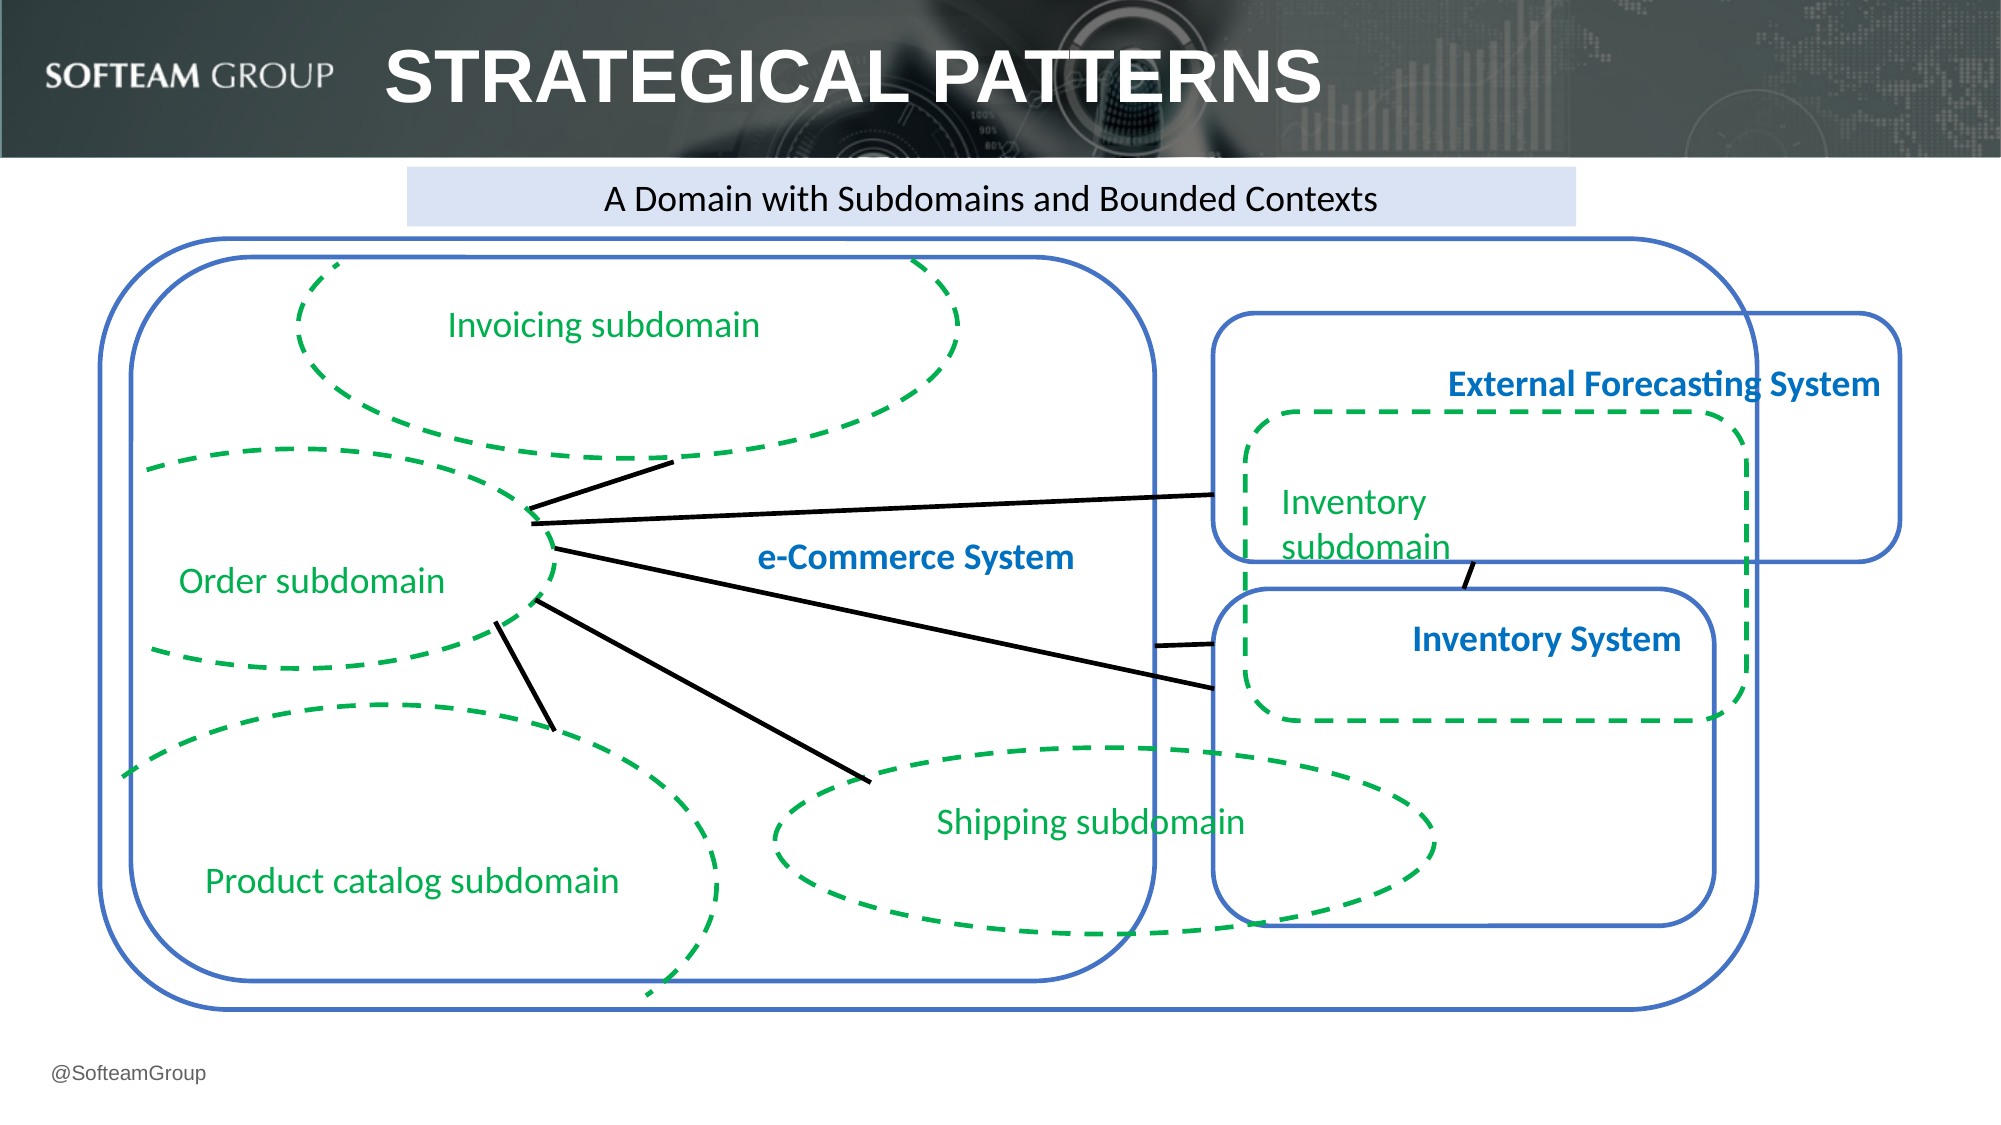

Strategical patterns
A Domain with Subdomains and Bounded Contexts

Invoicing subdomain

External Forecasting System

Inventory subdomain
e-Commerce System
Order subdomain

Inventory System

Shipping subdomain
Product catalog subdomain